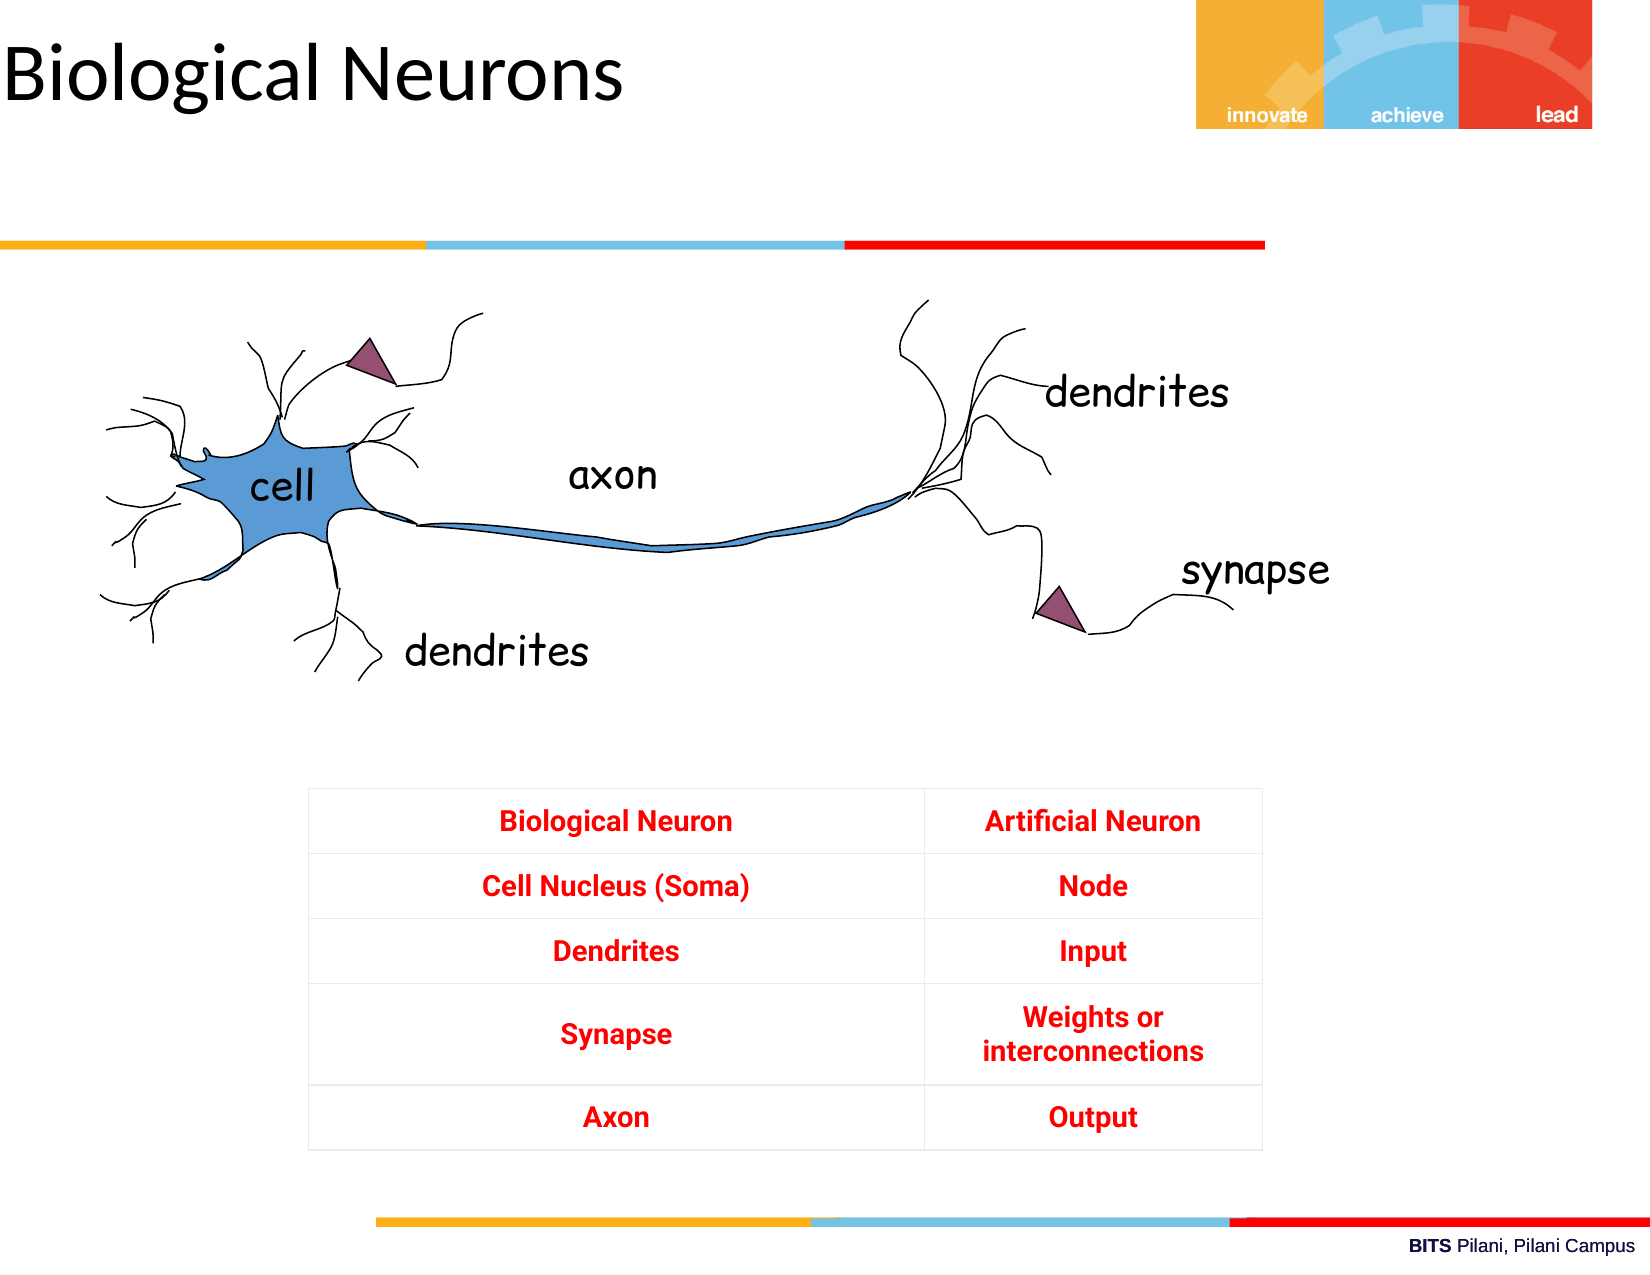

Biological Neurons

dendrites

axon

cell

synapse

dendrites
| Biological Neuron | Artificial Neuron |
| --- | --- |
| Cell Nucleus (Soma) | Node |
| Dendrites | Input |
| Synapse | Weights or interconnections |
| Axon | Output |